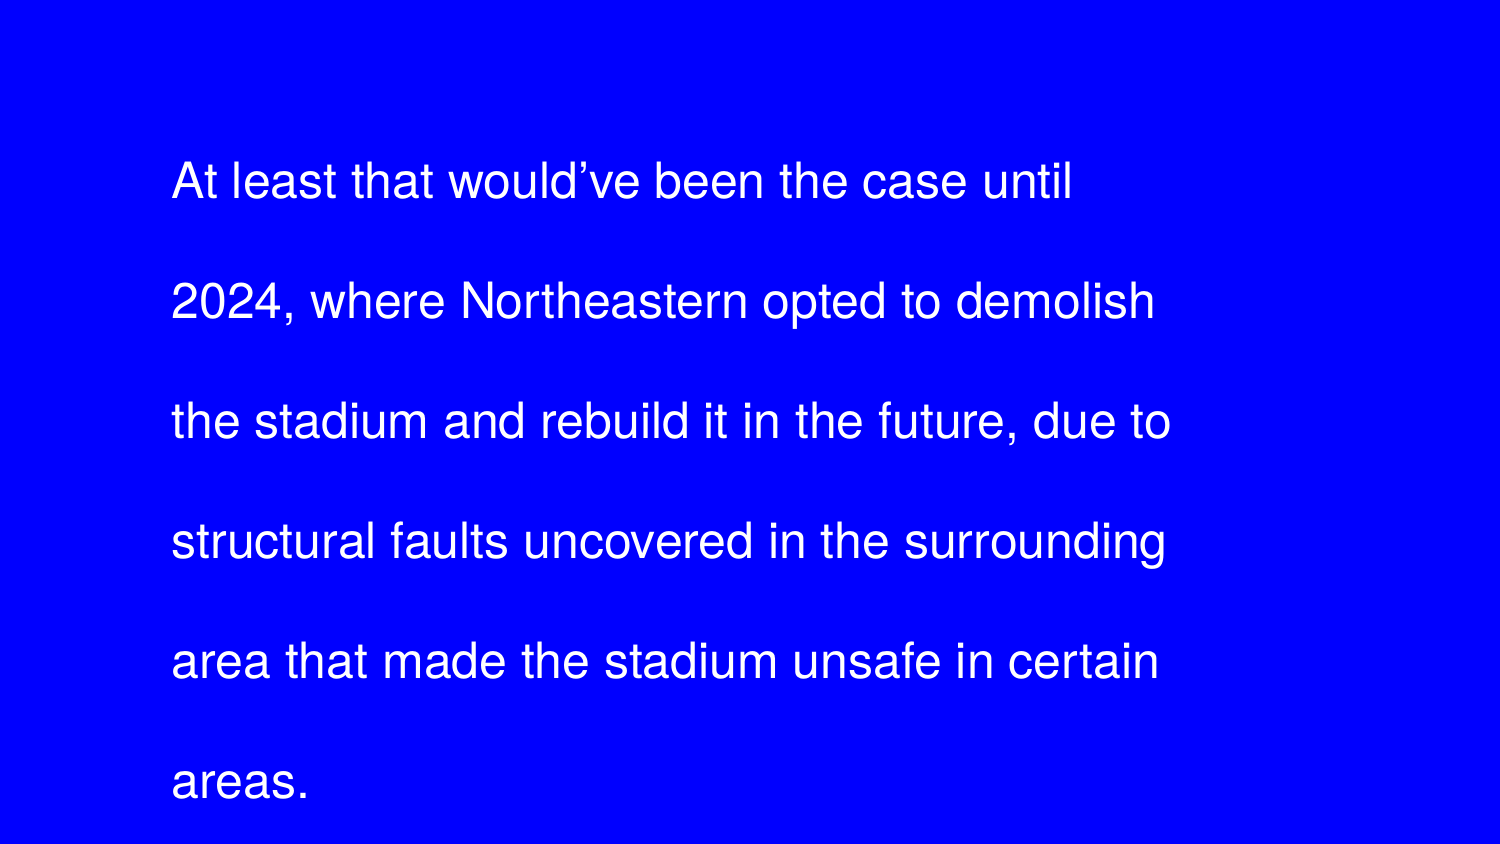

At least that would’ve been the case until 2024, where Northeastern opted to demolish the stadium and rebuild it in the future, due to structural faults uncovered in the surrounding area that made the stadium unsafe in certain areas.